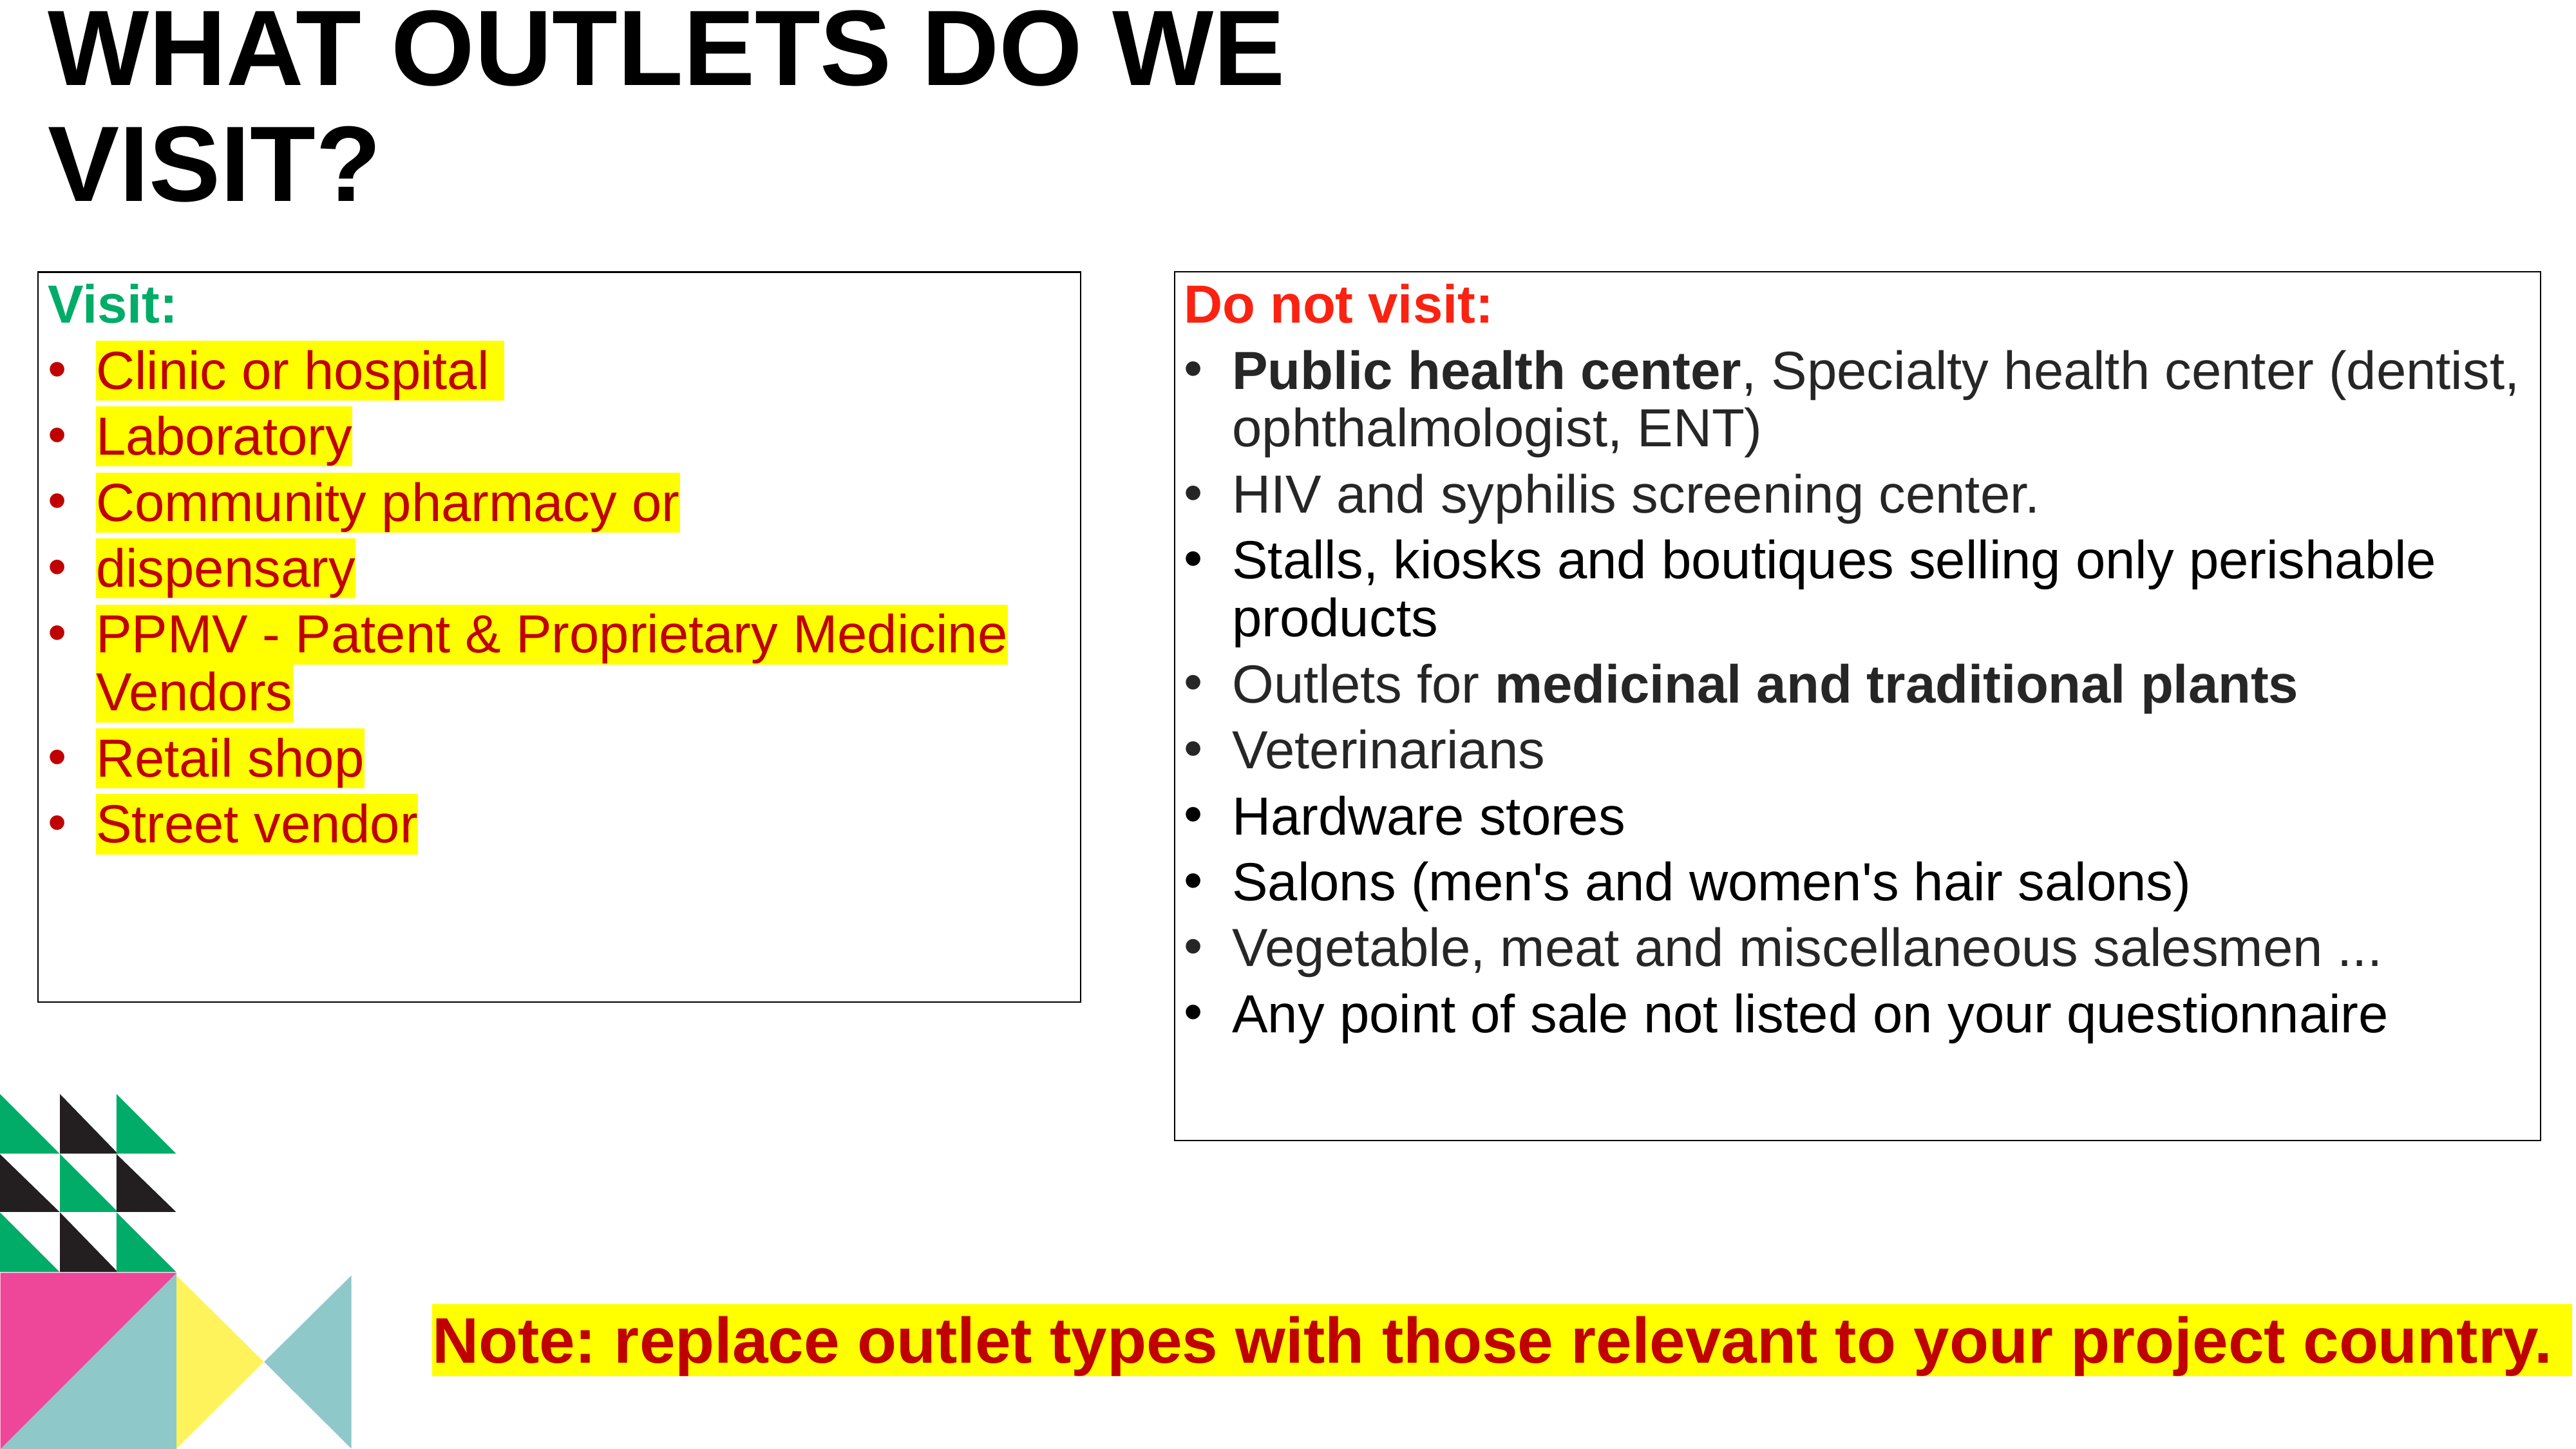

What outlets do we visit?
Do not visit:
Public health center, Specialty health center (dentist, ophthalmologist, ENT)
HIV and syphilis screening center.
Stalls, kiosks and boutiques selling only perishable products
Outlets for medicinal and traditional plants
Veterinarians
Hardware stores
Salons (men's and women's hair salons)
Vegetable, meat and miscellaneous salesmen ...
Any point of sale not listed on your questionnaire
Visit:
Clinic or hospital
Laboratory
Community pharmacy or
dispensary
PPMV - Patent & Proprietary Medicine Vendors
Retail shop
Street vendor

Note: replace outlet types with those relevant to your project country.